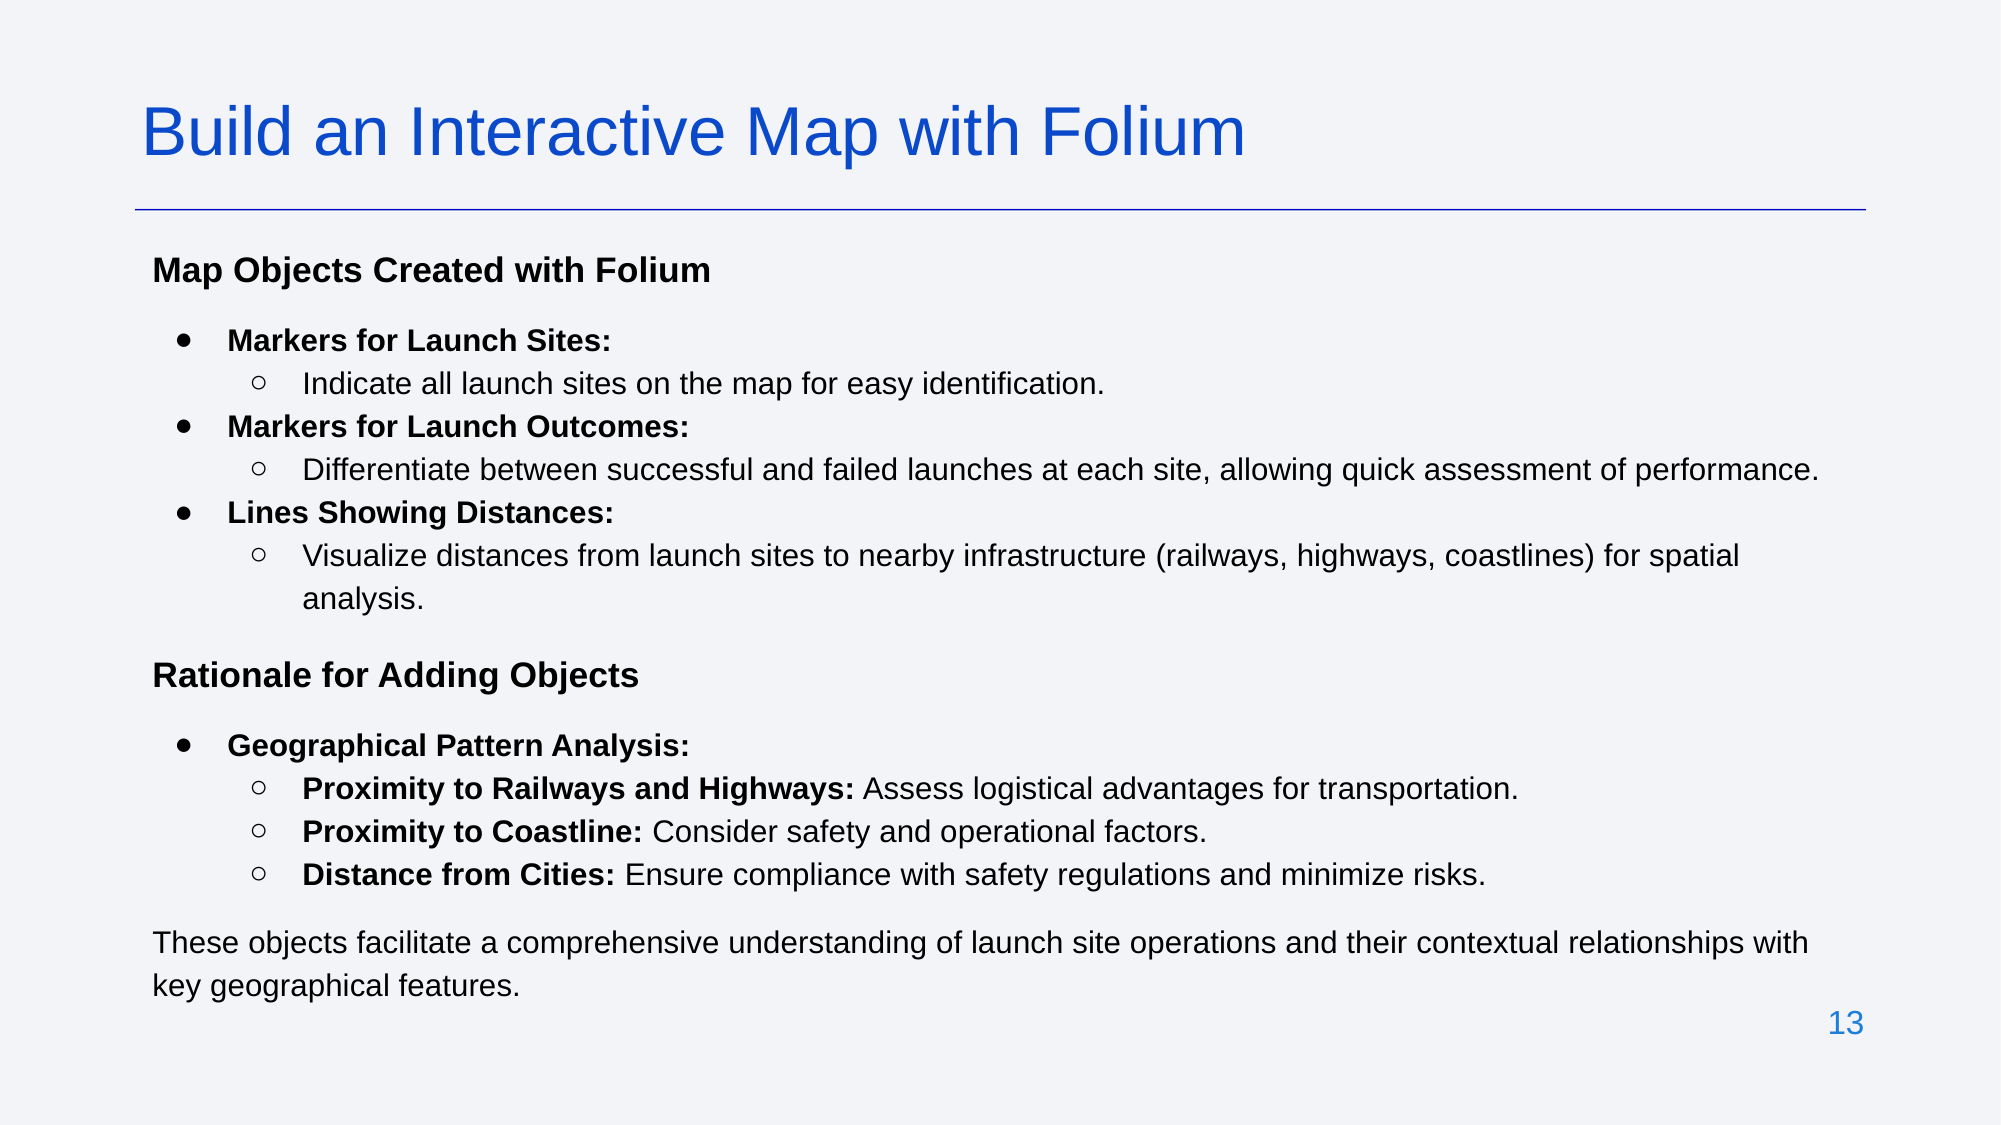

Build an Interactive Map with Folium
Map Objects Created with Folium
Markers for Launch Sites:
Indicate all launch sites on the map for easy identification.
Markers for Launch Outcomes:
Differentiate between successful and failed launches at each site, allowing quick assessment of performance.
Lines Showing Distances:
Visualize distances from launch sites to nearby infrastructure (railways, highways, coastlines) for spatial analysis.
Rationale for Adding Objects
Geographical Pattern Analysis:
Proximity to Railways and Highways: Assess logistical advantages for transportation.
Proximity to Coastline: Consider safety and operational factors.
Distance from Cities: Ensure compliance with safety regulations and minimize risks.
These objects facilitate a comprehensive understanding of launch site operations and their contextual relationships with key geographical features.
13